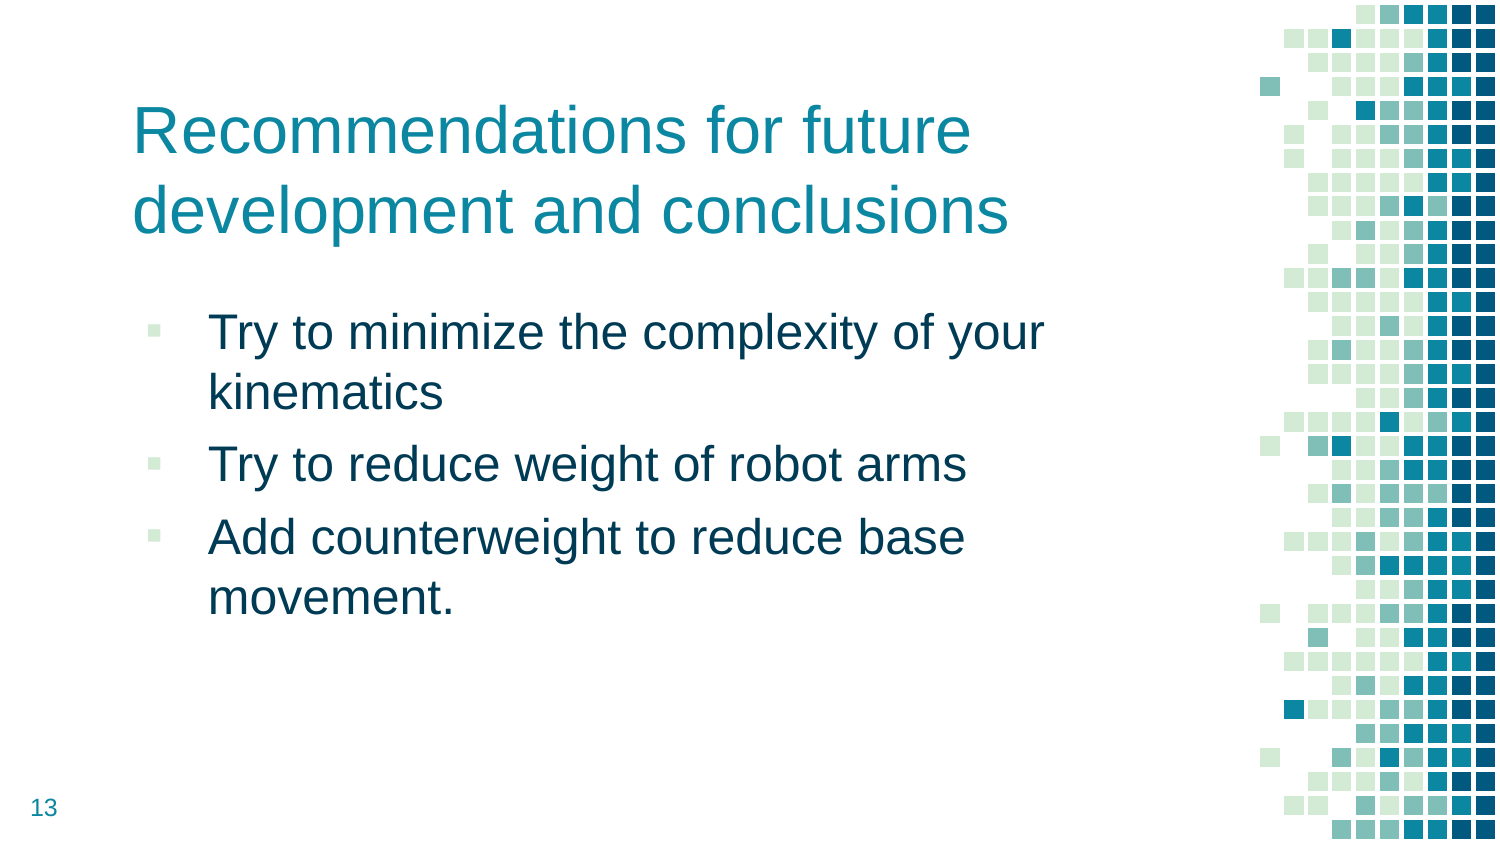

# Recommendations for future development and conclusions
Try to minimize the complexity of your kinematics
Try to reduce weight of robot arms
Add counterweight to reduce base movement.

13